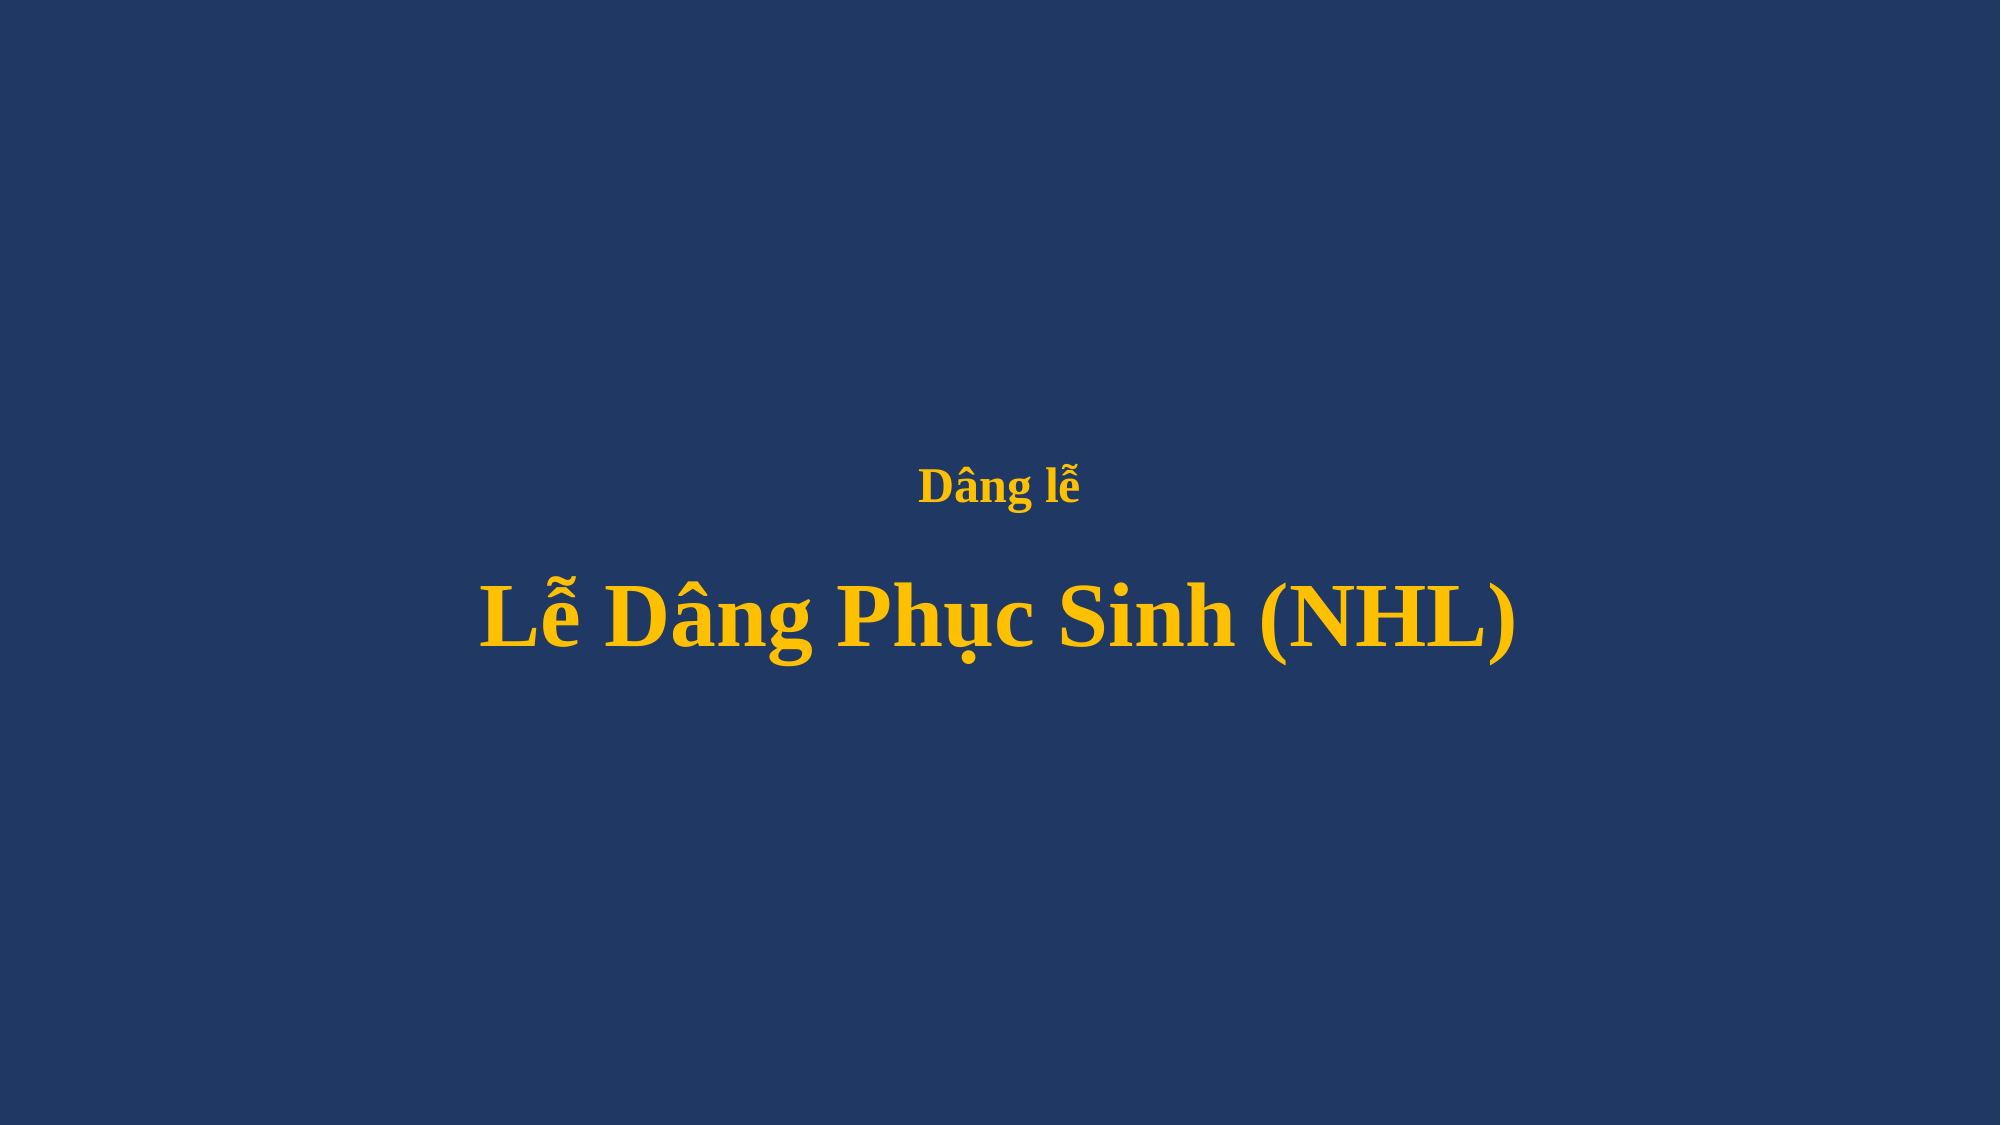

# Dâng lễ Lễ Dâng Phục Sinh (NHL)